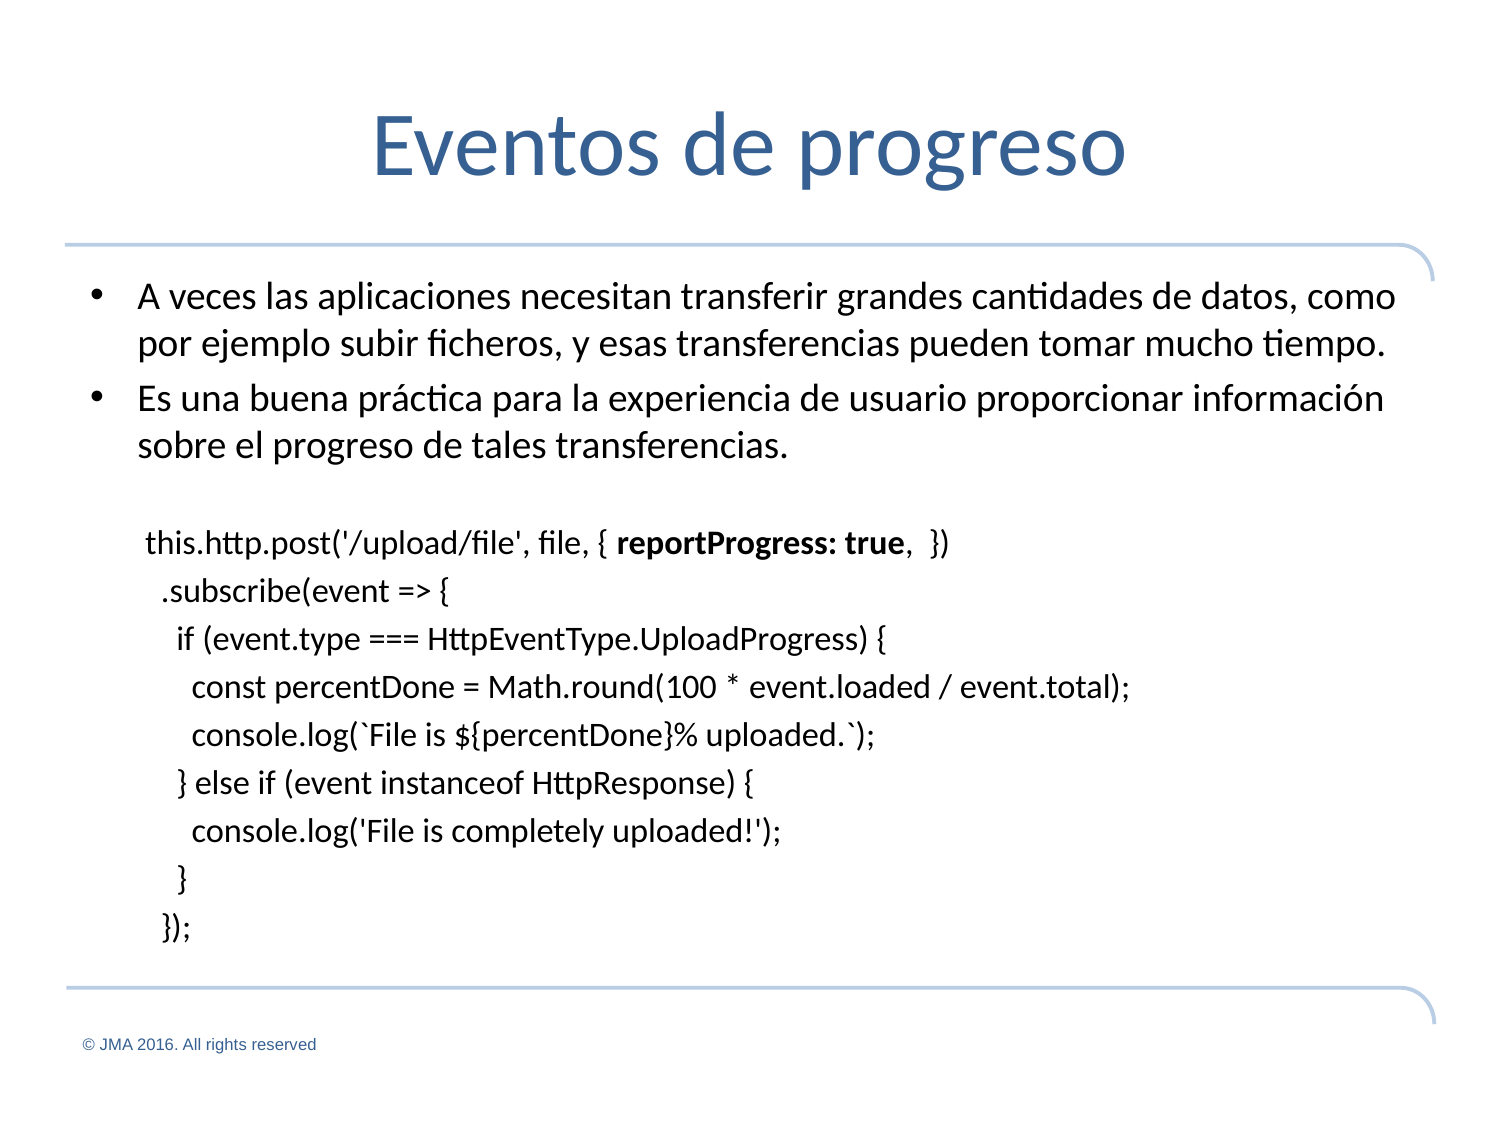

# Eventos de progreso
A veces las aplicaciones necesitan transferir grandes cantidades de datos, como por ejemplo subir ficheros, y esas transferencias pueden tomar mucho tiempo.
Es una buena práctica para la experiencia de usuario proporcionar información sobre el progreso de tales transferencias.

this.http.post('/upload/file', file, { reportProgress: true,  })
  .subscribe(event => {
    if (event.type === HttpEventType.UploadProgress) {
      const percentDone = Math.round(100 * event.loaded / event.total);
      console.log(`File is ${percentDone}% uploaded.`);
    } else if (event instanceof HttpResponse) {
      console.log('File is completely uploaded!');
    }
  });